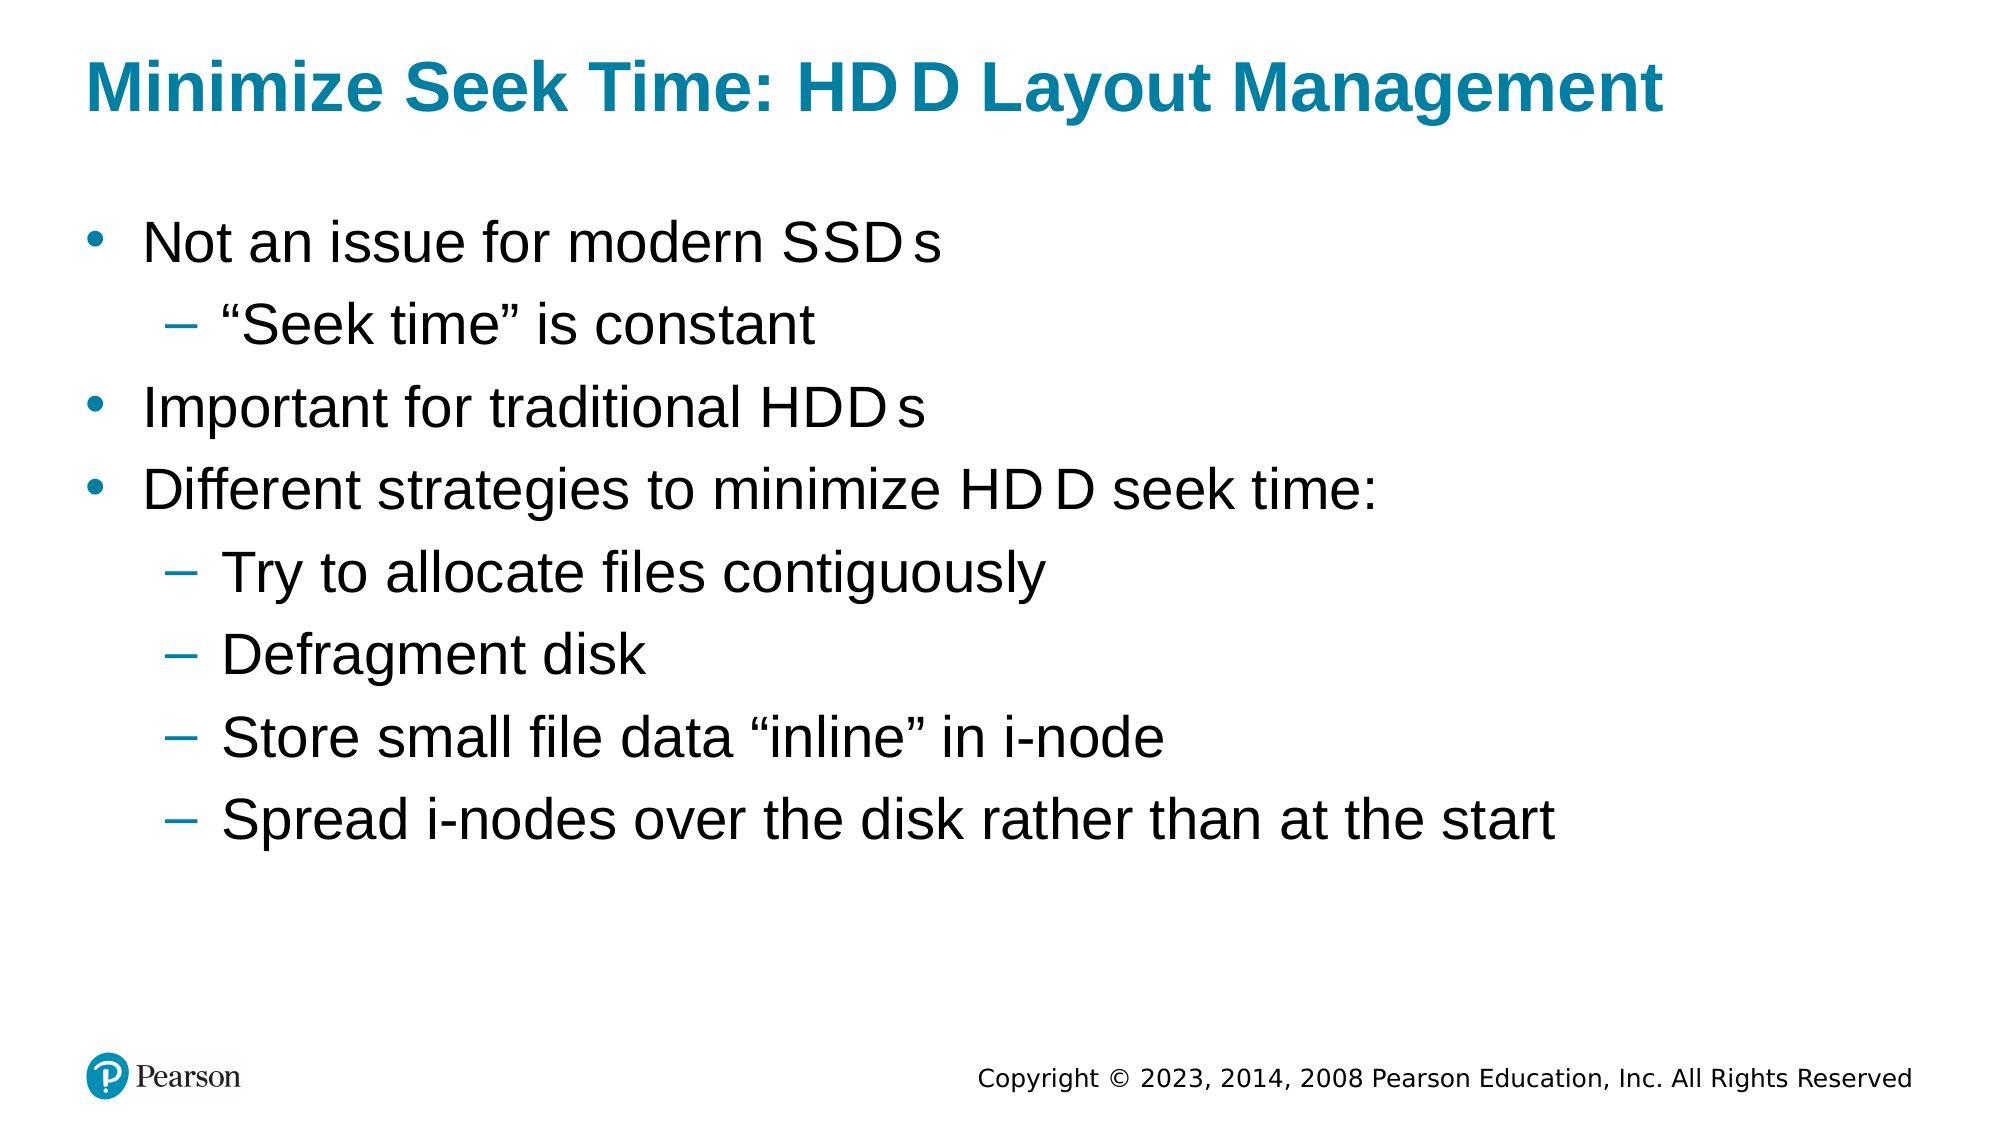

# Minimize Seek Time: H D D Layout Management
Not an issue for modern S S D s
“Seek time” is constant
Important for traditional H D D s
Different strategies to minimize H D D seek time:
Try to allocate files contiguously
Defragment disk
Store small file data “inline” in i-node
Spread i-nodes over the disk rather than at the start